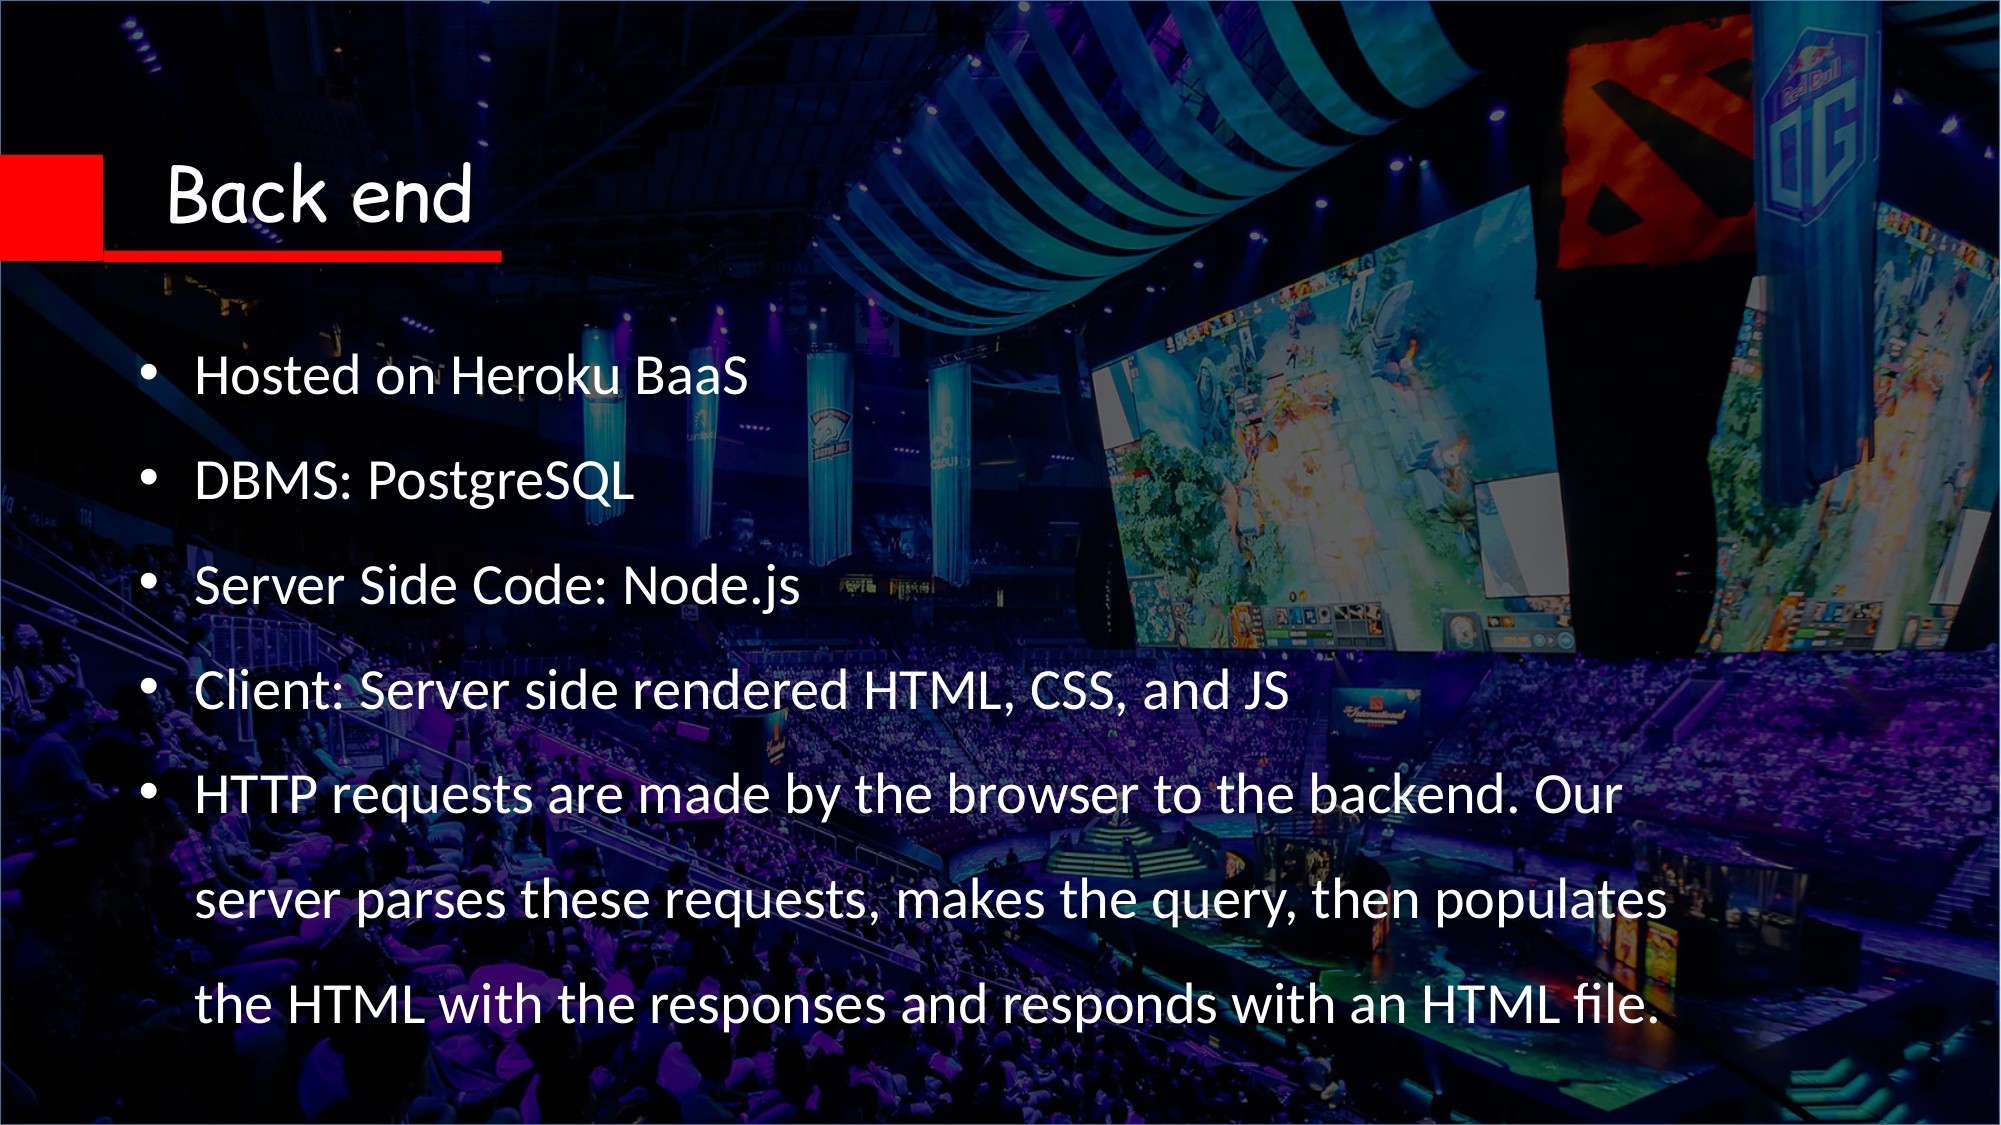

Back end

Hosted on Heroku BaaS
DBMS: PostgreSQL
Server Side Code: Node.js
Client: Server side rendered HTML, CSS, and JS
HTTP requests are made by the browser to the backend. Our server parses these requests, makes the query, then populates the HTML with the responses and responds with an HTML file.